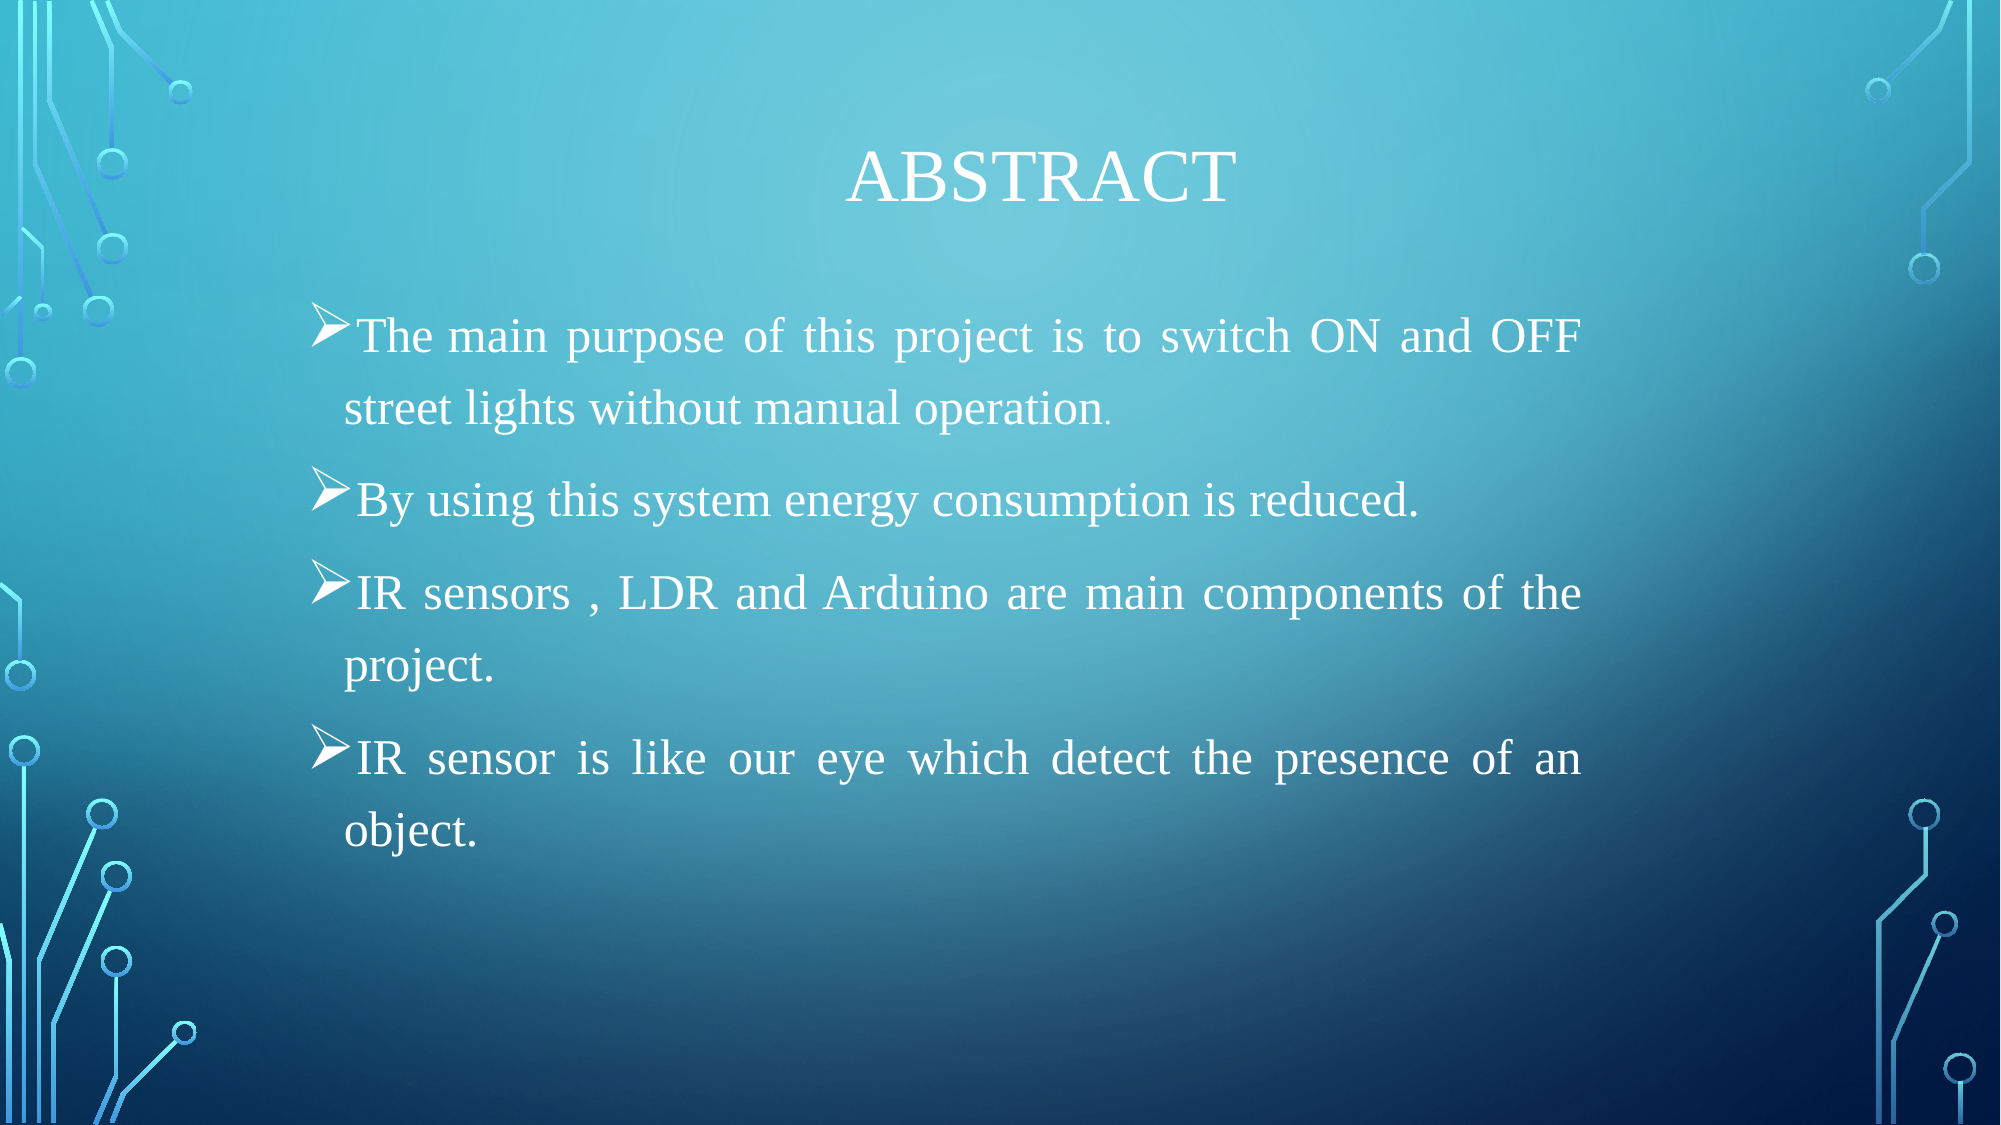

# abstract
The main purpose of this project is to switch ON and OFF street lights without manual operation.
By using this system energy consumption is reduced.
IR sensors , LDR and Arduino are main components of the project.
IR sensor is like our eye which detect the presence of an object.